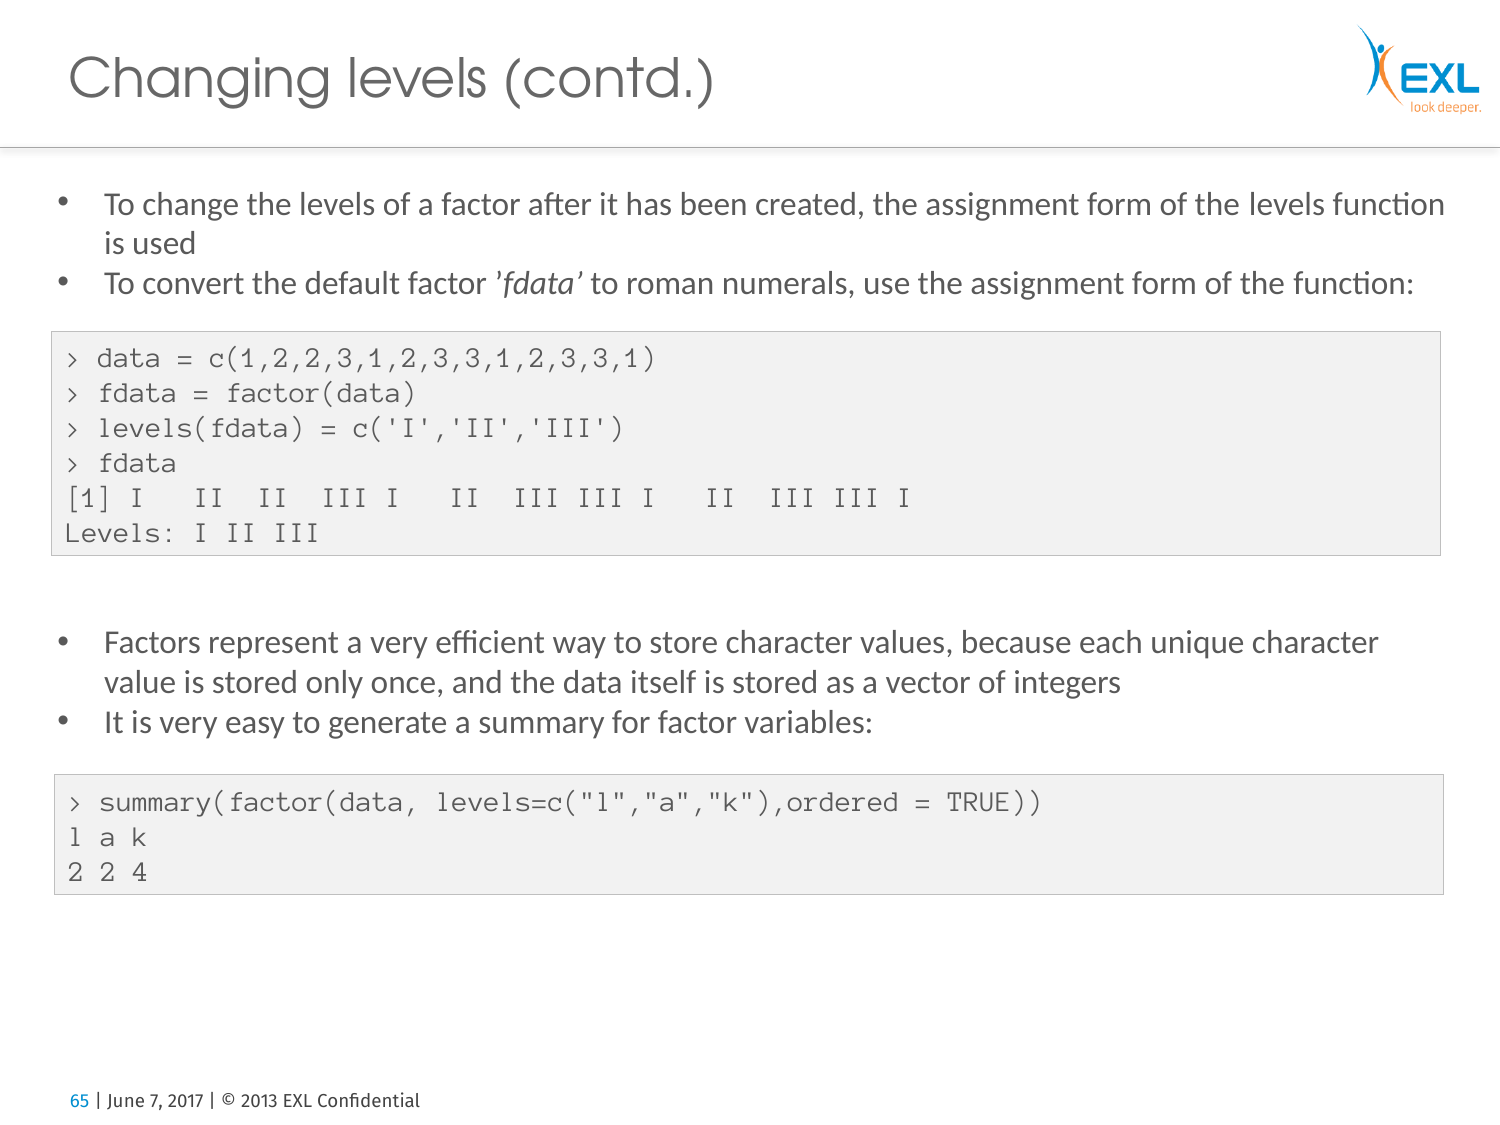

# Changing levels (contd.)
To change the levels of a factor after it has been created, the assignment form of the levels function is used
To convert the default factor ’fdata’ to roman numerals, use the assignment form of the function:

Factors represent a very efficient way to store character values, because each unique character value is stored only once, and the data itself is stored as a vector of integers
It is very easy to generate a summary for factor variables:

> data = c(1,2,2,3,1,2,3,3,1,2,3,3,1)
> fdata = factor(data)
> levels(fdata) = c('I','II','III')
> fdata
[1] I   II  II  III I   II  III III I   II  III III I
Levels: I II III
> summary(factor(data, levels=c("l","a","k"),ordered = TRUE))
l a k
2 2 4